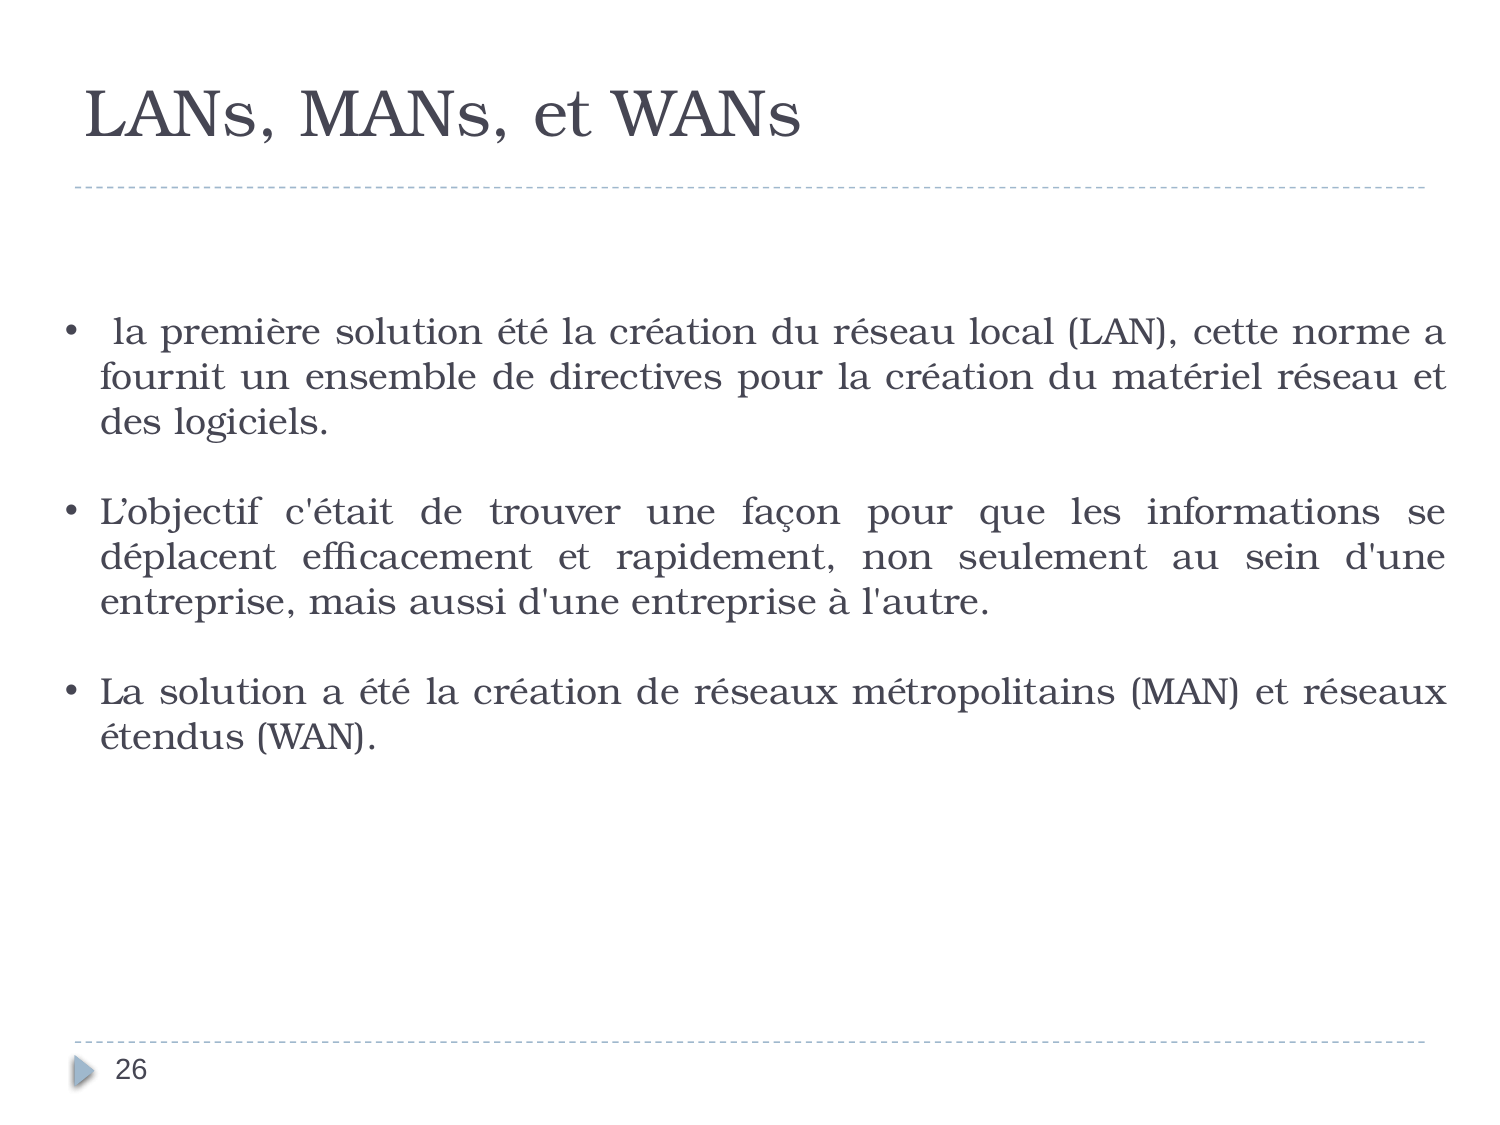

# LANs, MANs, et WANs
 la première solution été la création du réseau local (LAN), cette norme a fournit un ensemble de directives pour la création du matériel réseau et des logiciels.

L’objectif c'était de trouver une façon pour que les informations se déplacent efficacement et rapidement, non seulement au sein d'une entreprise, mais aussi d'une entreprise à l'autre.

La solution a été la création de réseaux métropolitains (MAN) et réseaux étendus (WAN).
26